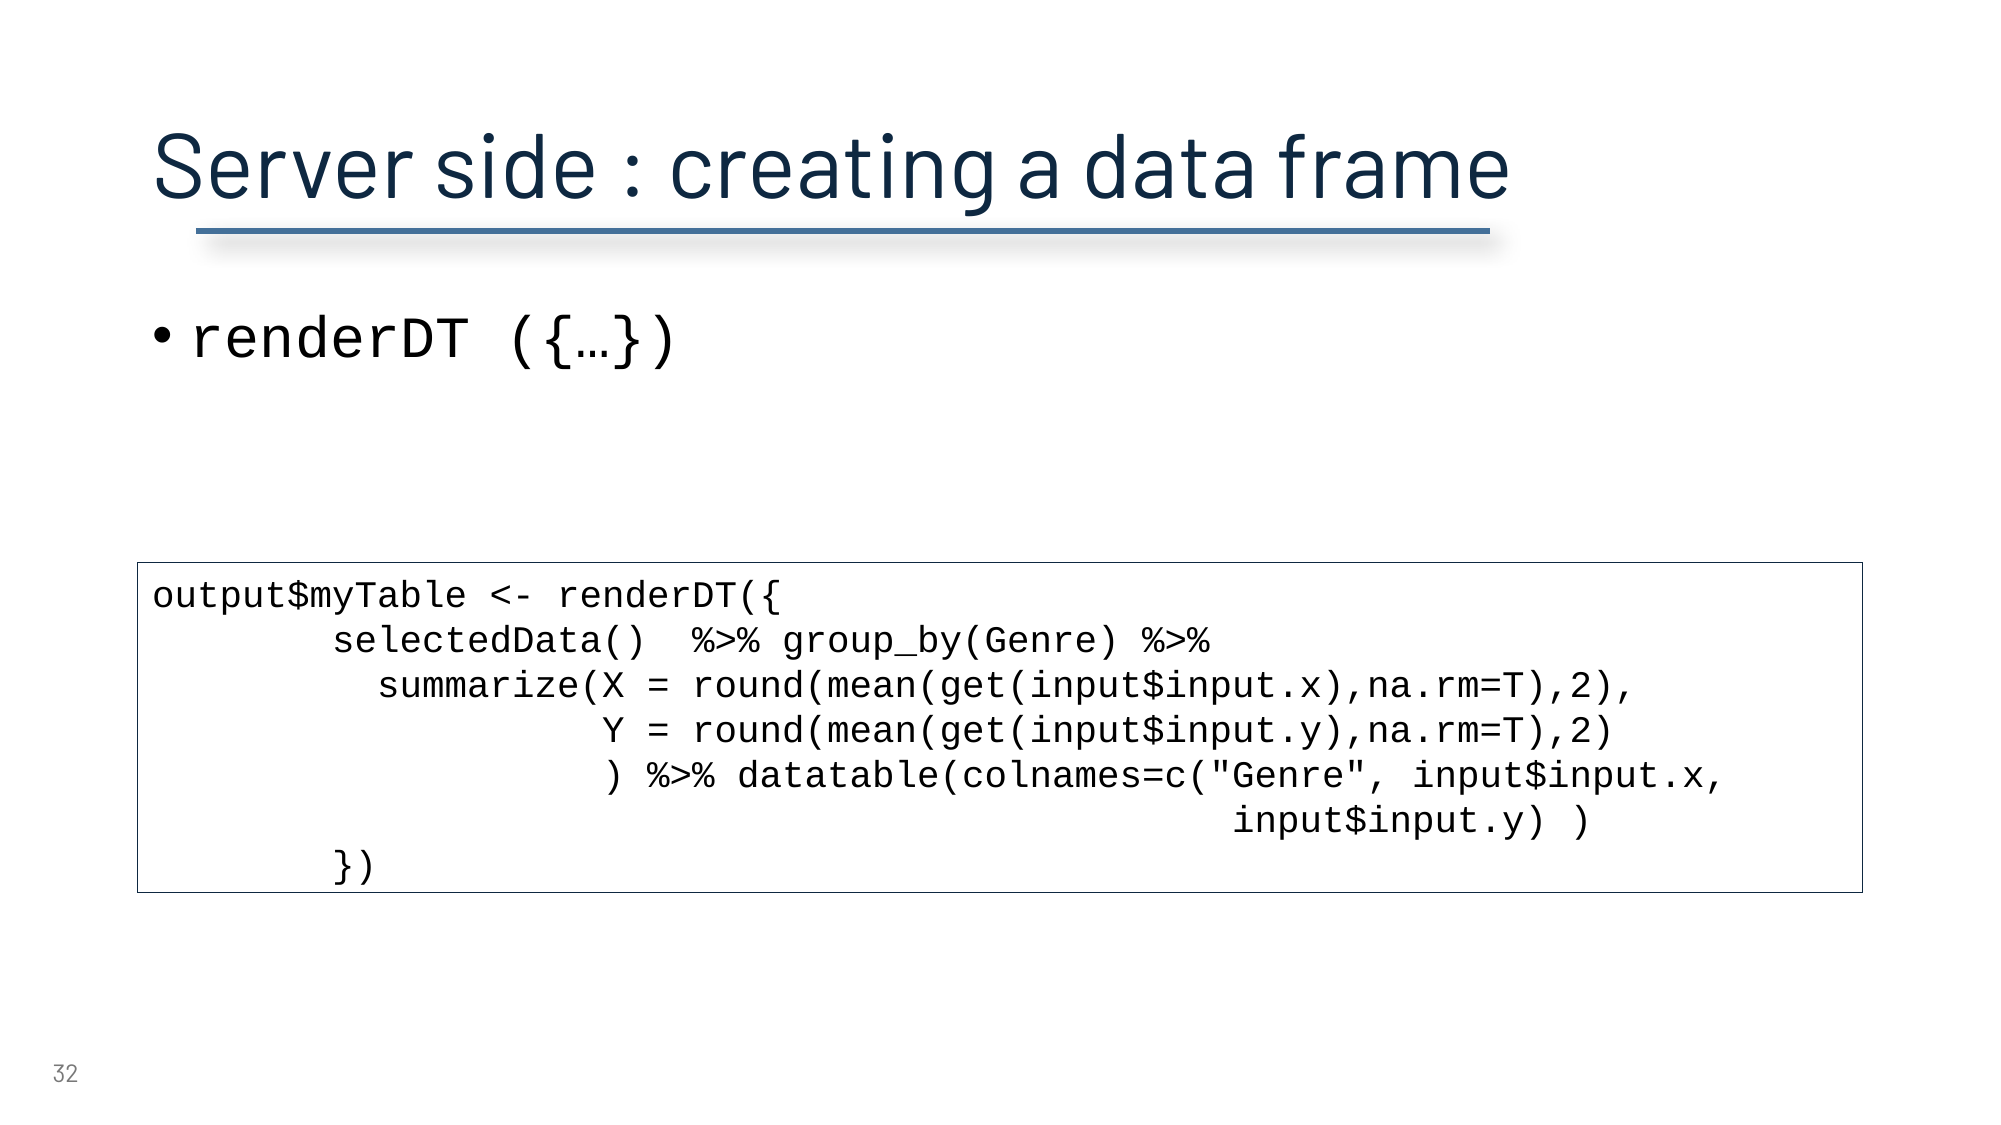

# Server side : creating a data frame
renderDT ({…})
output$myTable <- renderDT({
        selectedData()  %>% group_by(Genre) %>%
          summarize(X = round(mean(get(input$input.x),na.rm=T),2),
                    Y = round(mean(get(input$input.y),na.rm=T),2)
                    ) %>% datatable(colnames=c("Genre", input$input.x,
                                                input$input.y) )
        })
32